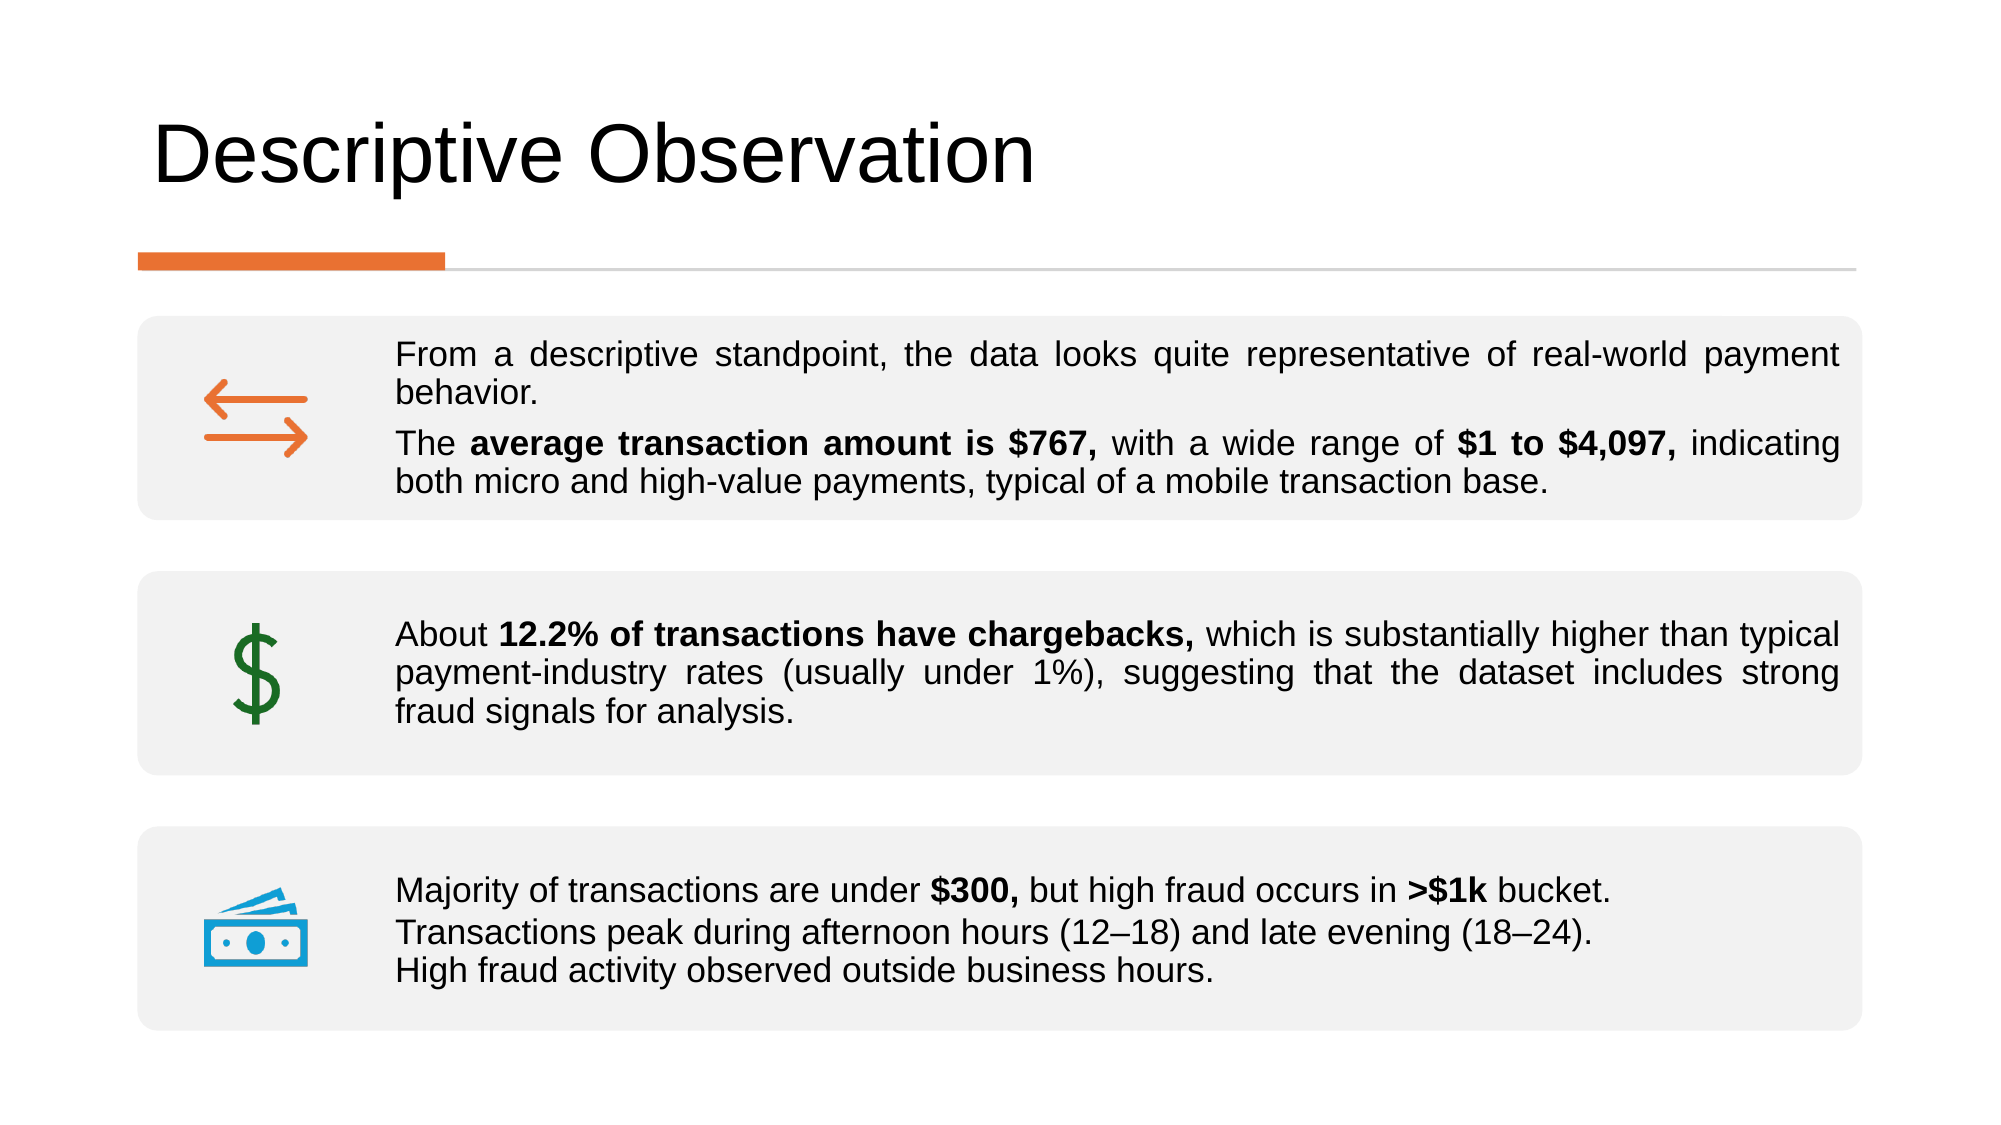

# Descriptive Observation

From a descriptive standpoint, the data looks quite representative of real-world payment behavior.
The average transaction amount is $767, with a wide range of $1 to $4,097, indicating both micro and high-value payments, typical of a mobile transaction base.
About 12.2% of transactions have chargebacks, which is substantially higher than typical payment-industry rates (usually under 1%), suggesting that the dataset includes strong fraud signals for analysis.
Majority of transactions are under $300, but high fraud occurs in >$1k bucket.
Transactions peak during afternoon hours (12–18) and late evening (18–24).
High fraud activity observed outside business hours.